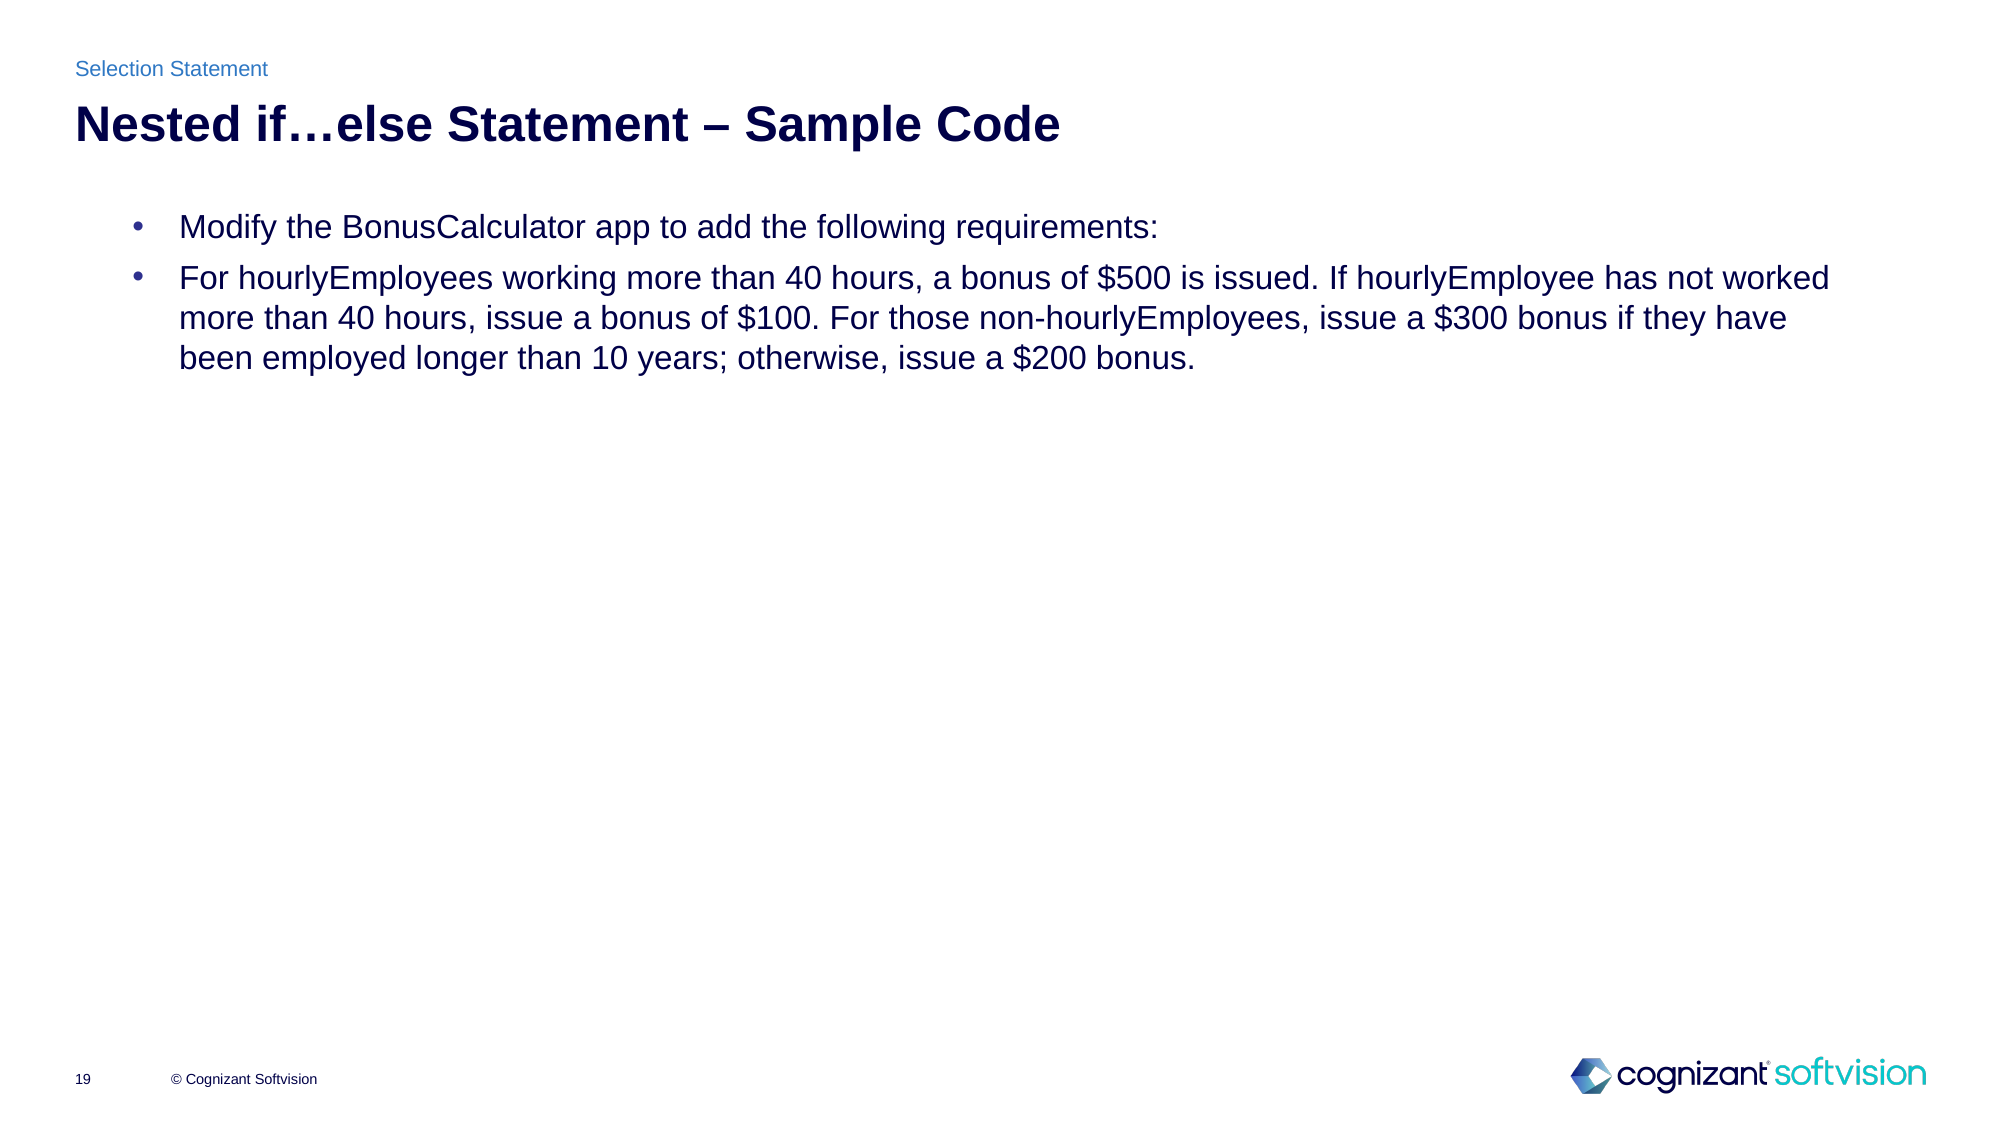

Selection Statement
# Nested if…else Statement – Sample Code
Modify the BonusCalculator app to add the following requirements:
For hourlyEmployees working more than 40 hours, a bonus of $500 is issued. If hourlyEmployee has not worked more than 40 hours, issue a bonus of $100. For those non-hourlyEmployees, issue a $300 bonus if they have been employed longer than 10 years; otherwise, issue a $200 bonus.

© Cognizant Softvision
19